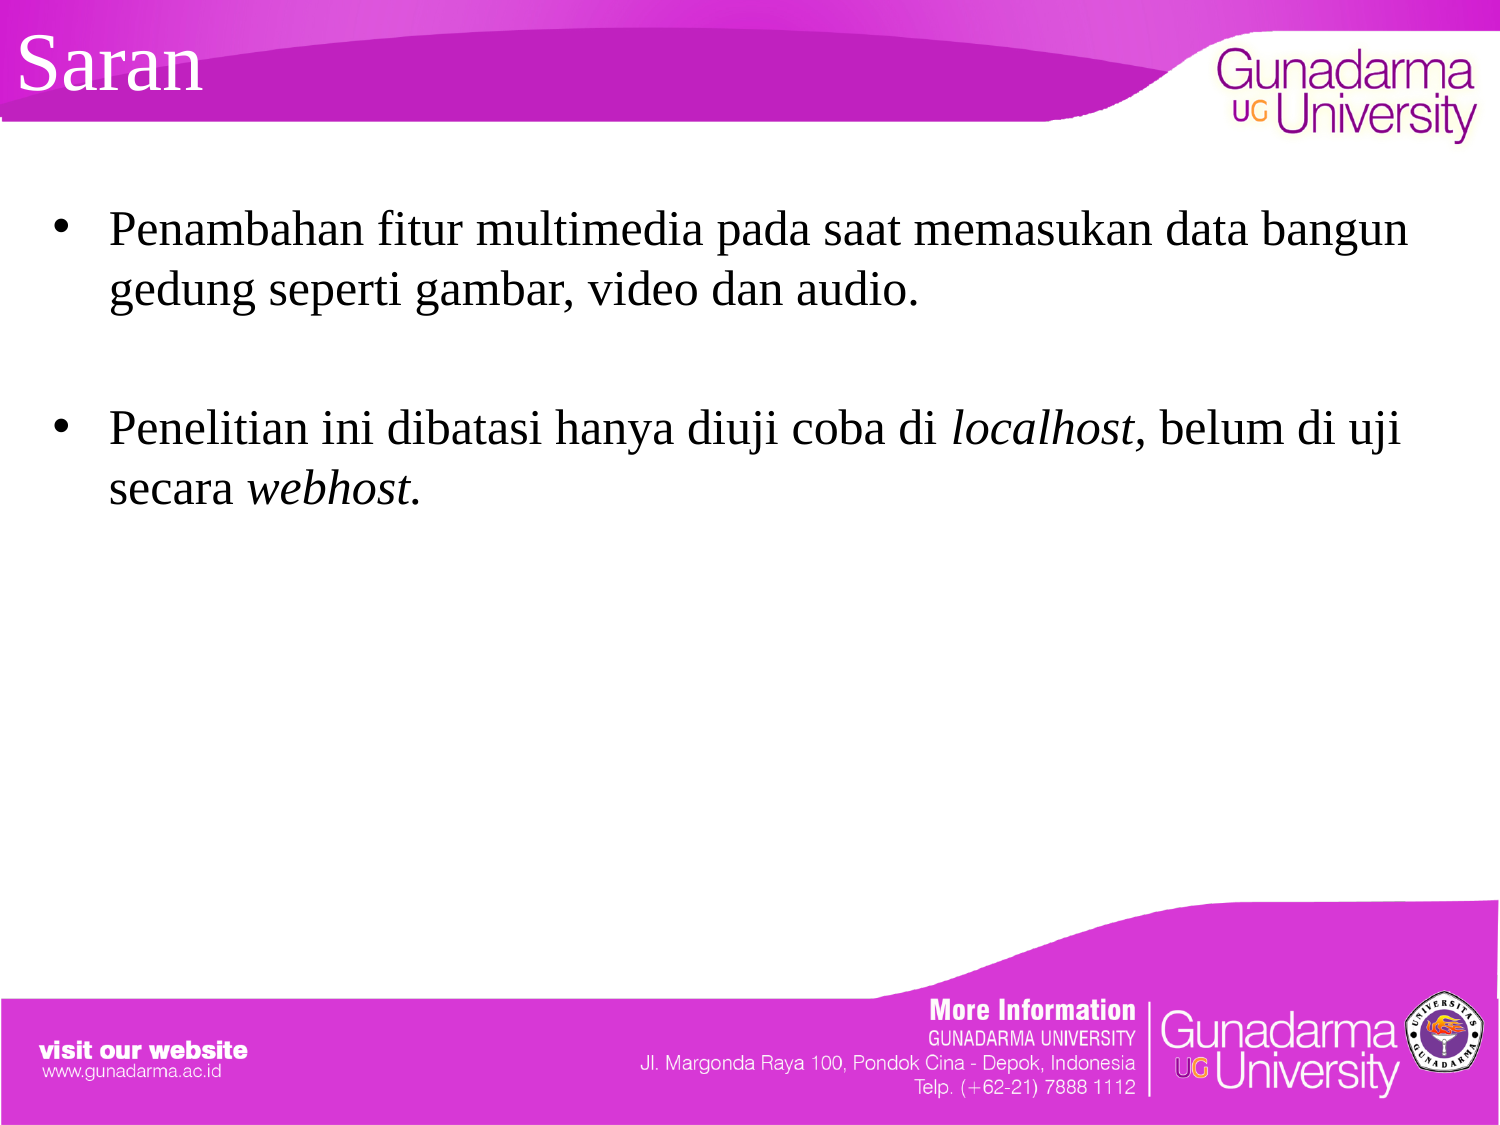

# Saran
Penambahan fitur multimedia pada saat memasukan data bangun gedung seperti gambar, video dan audio.

Penelitian ini dibatasi hanya diuji coba di localhost, belum di uji secara webhost.